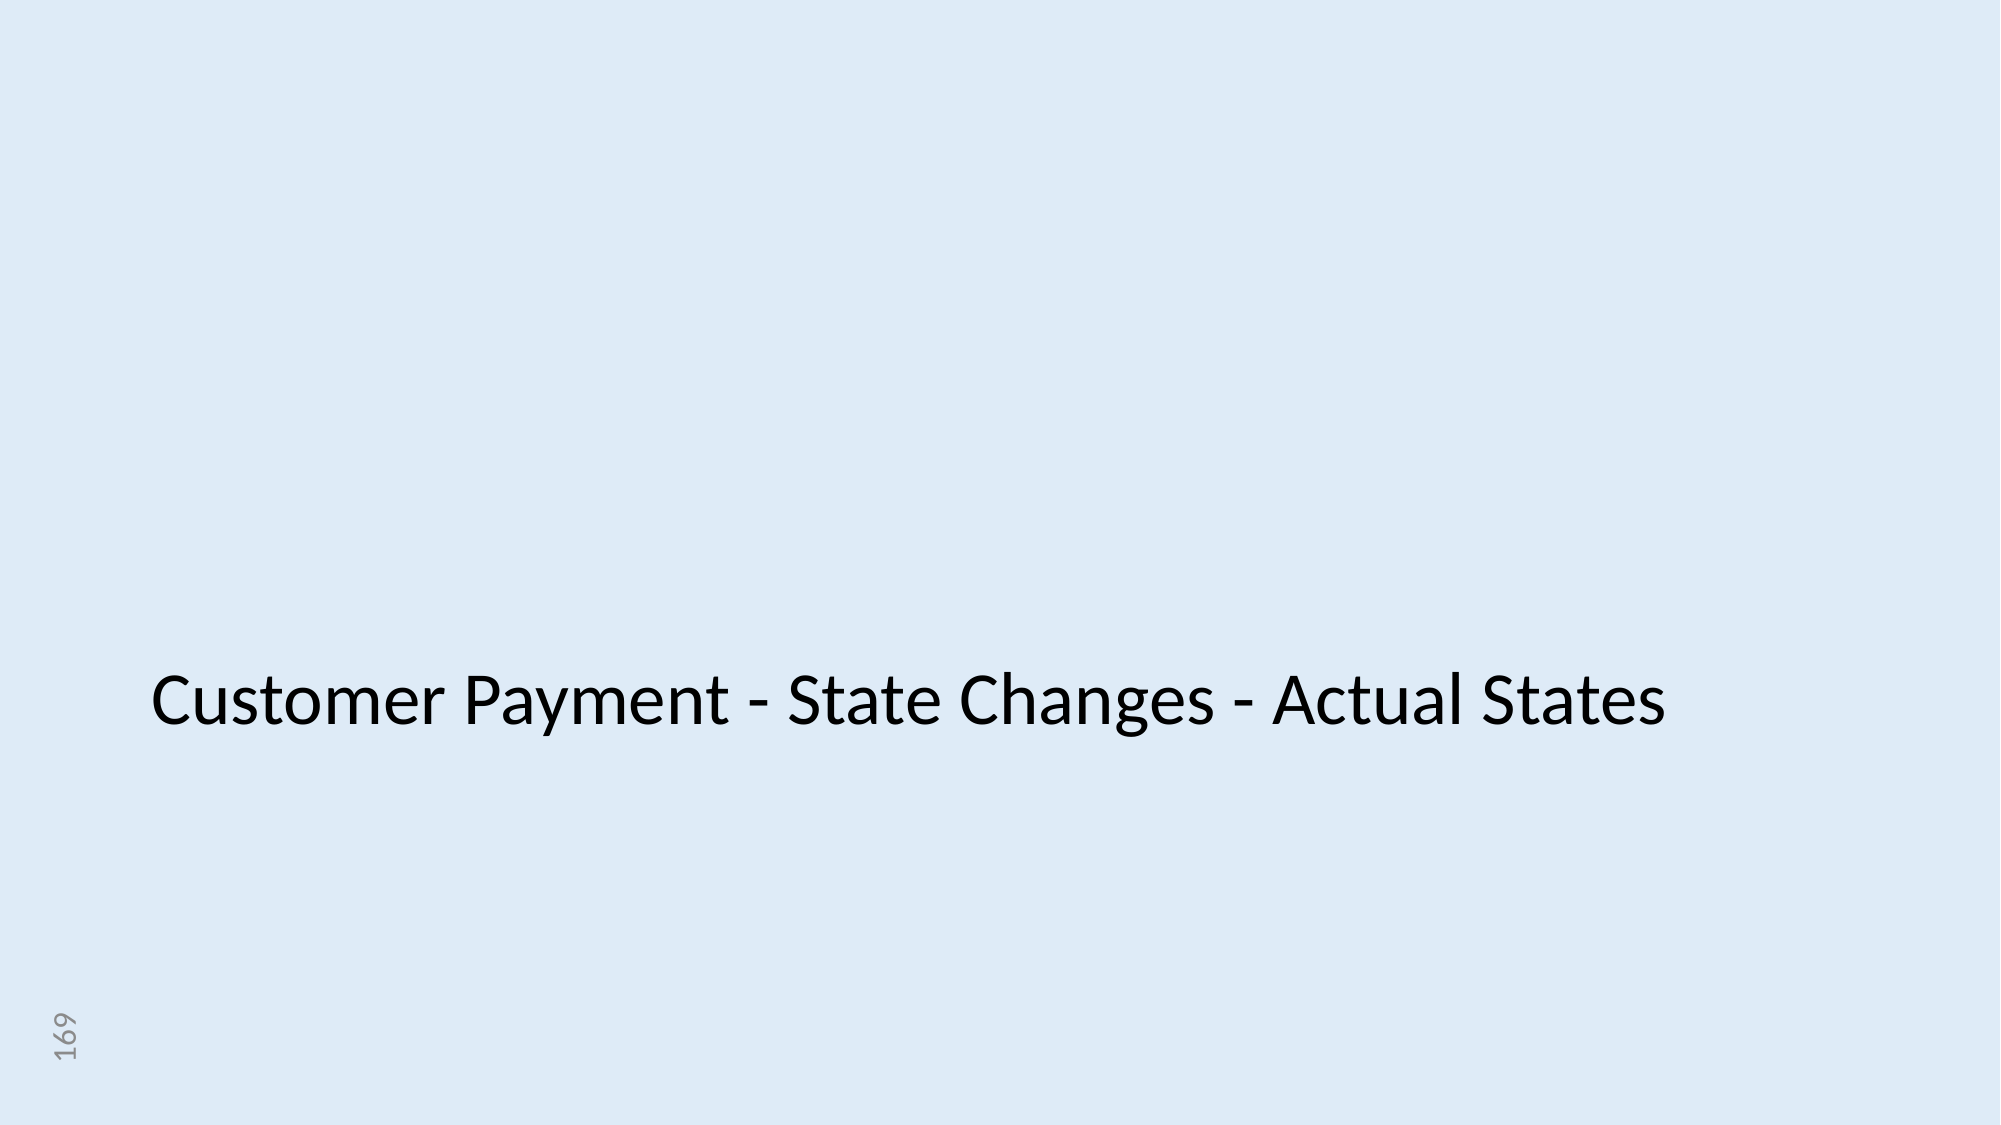

# Customer Payment - State Changes - Actual States

169